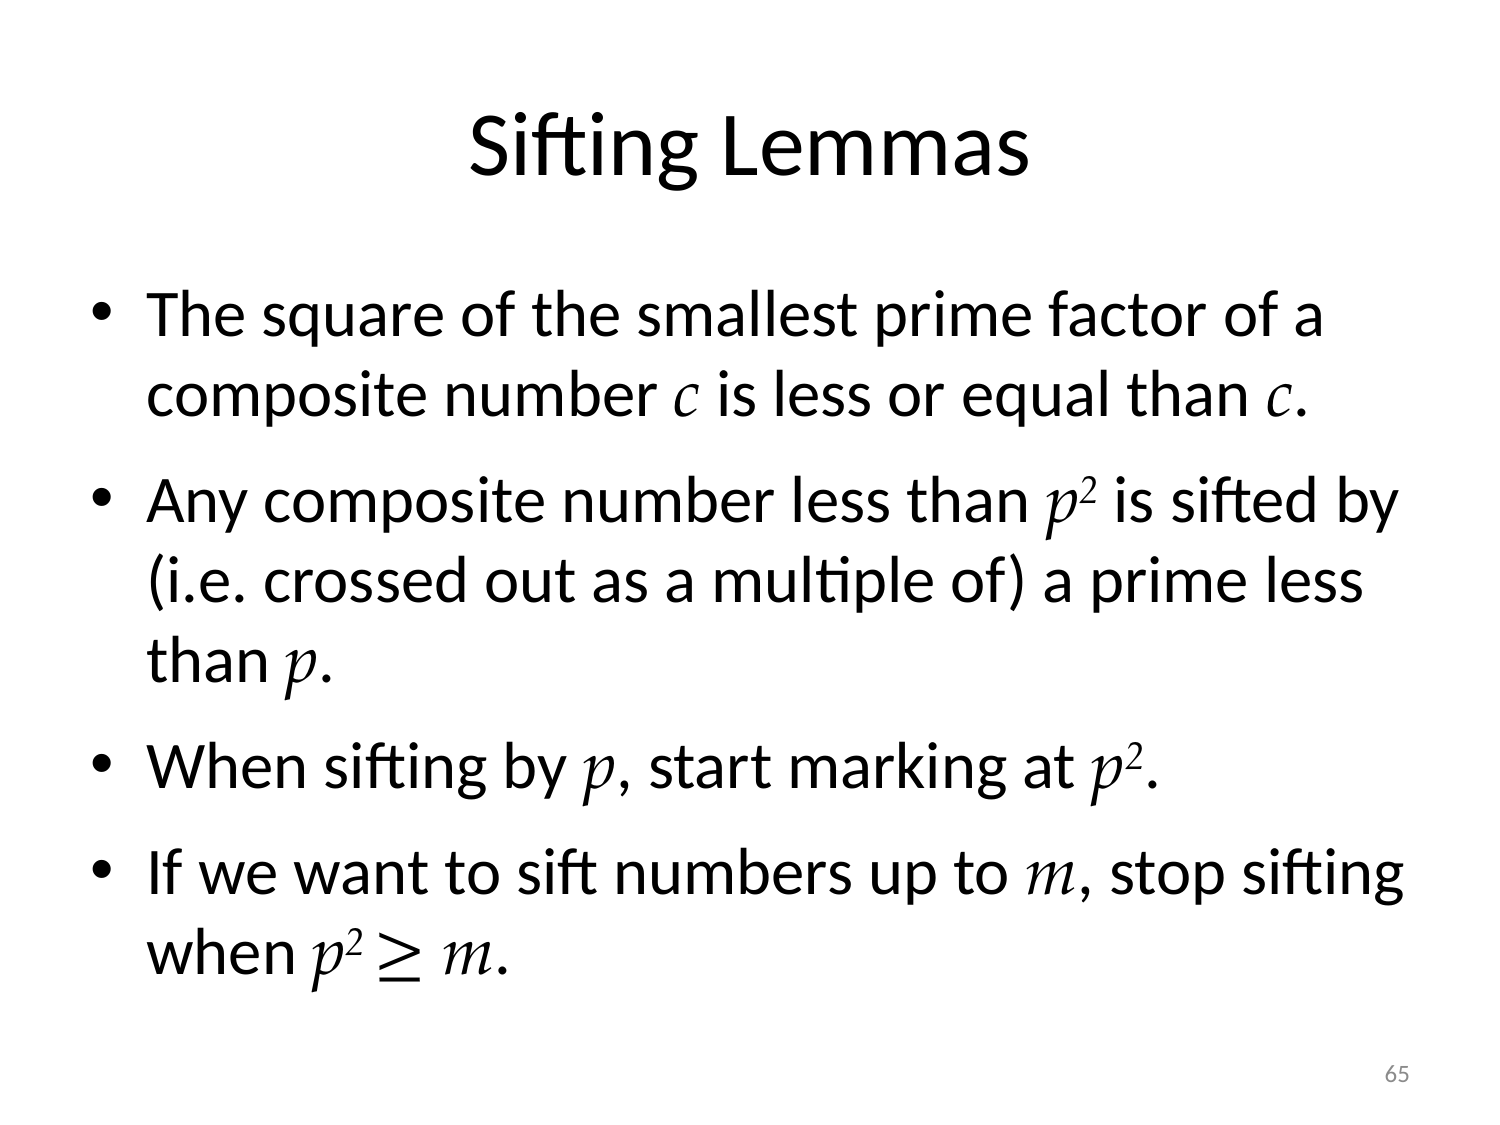

# Sifting Lemmas
The square of the smallest prime factor of a composite number c is less or equal than c.
Any composite number less than p2 is sifted by (i.e. crossed out as a multiple of) a prime less than p.
When sifting by p, start marking at p2.
If we want to sift numbers up to m, stop sifting when p2 ≥ m.

65